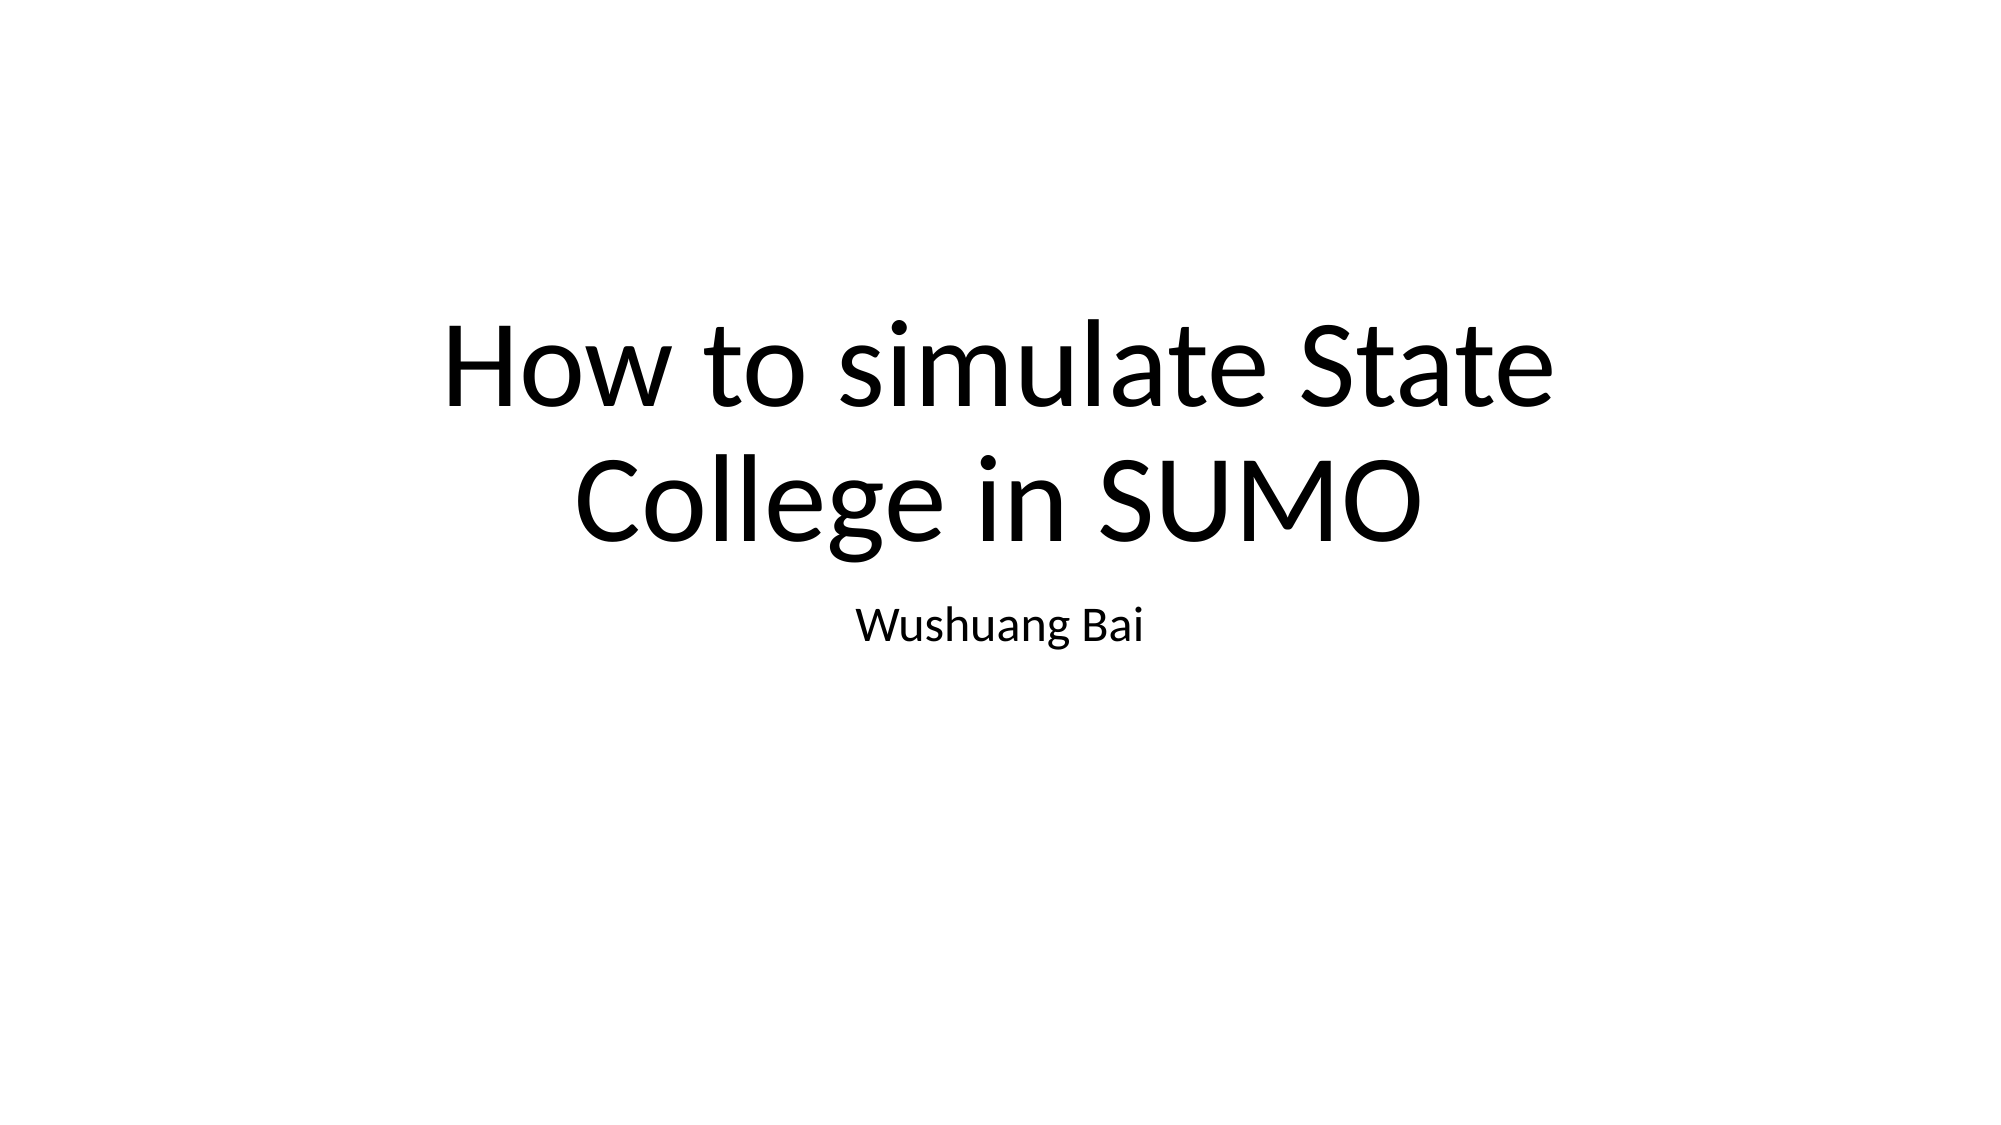

# How to simulate State College in SUMO
Wushuang Bai